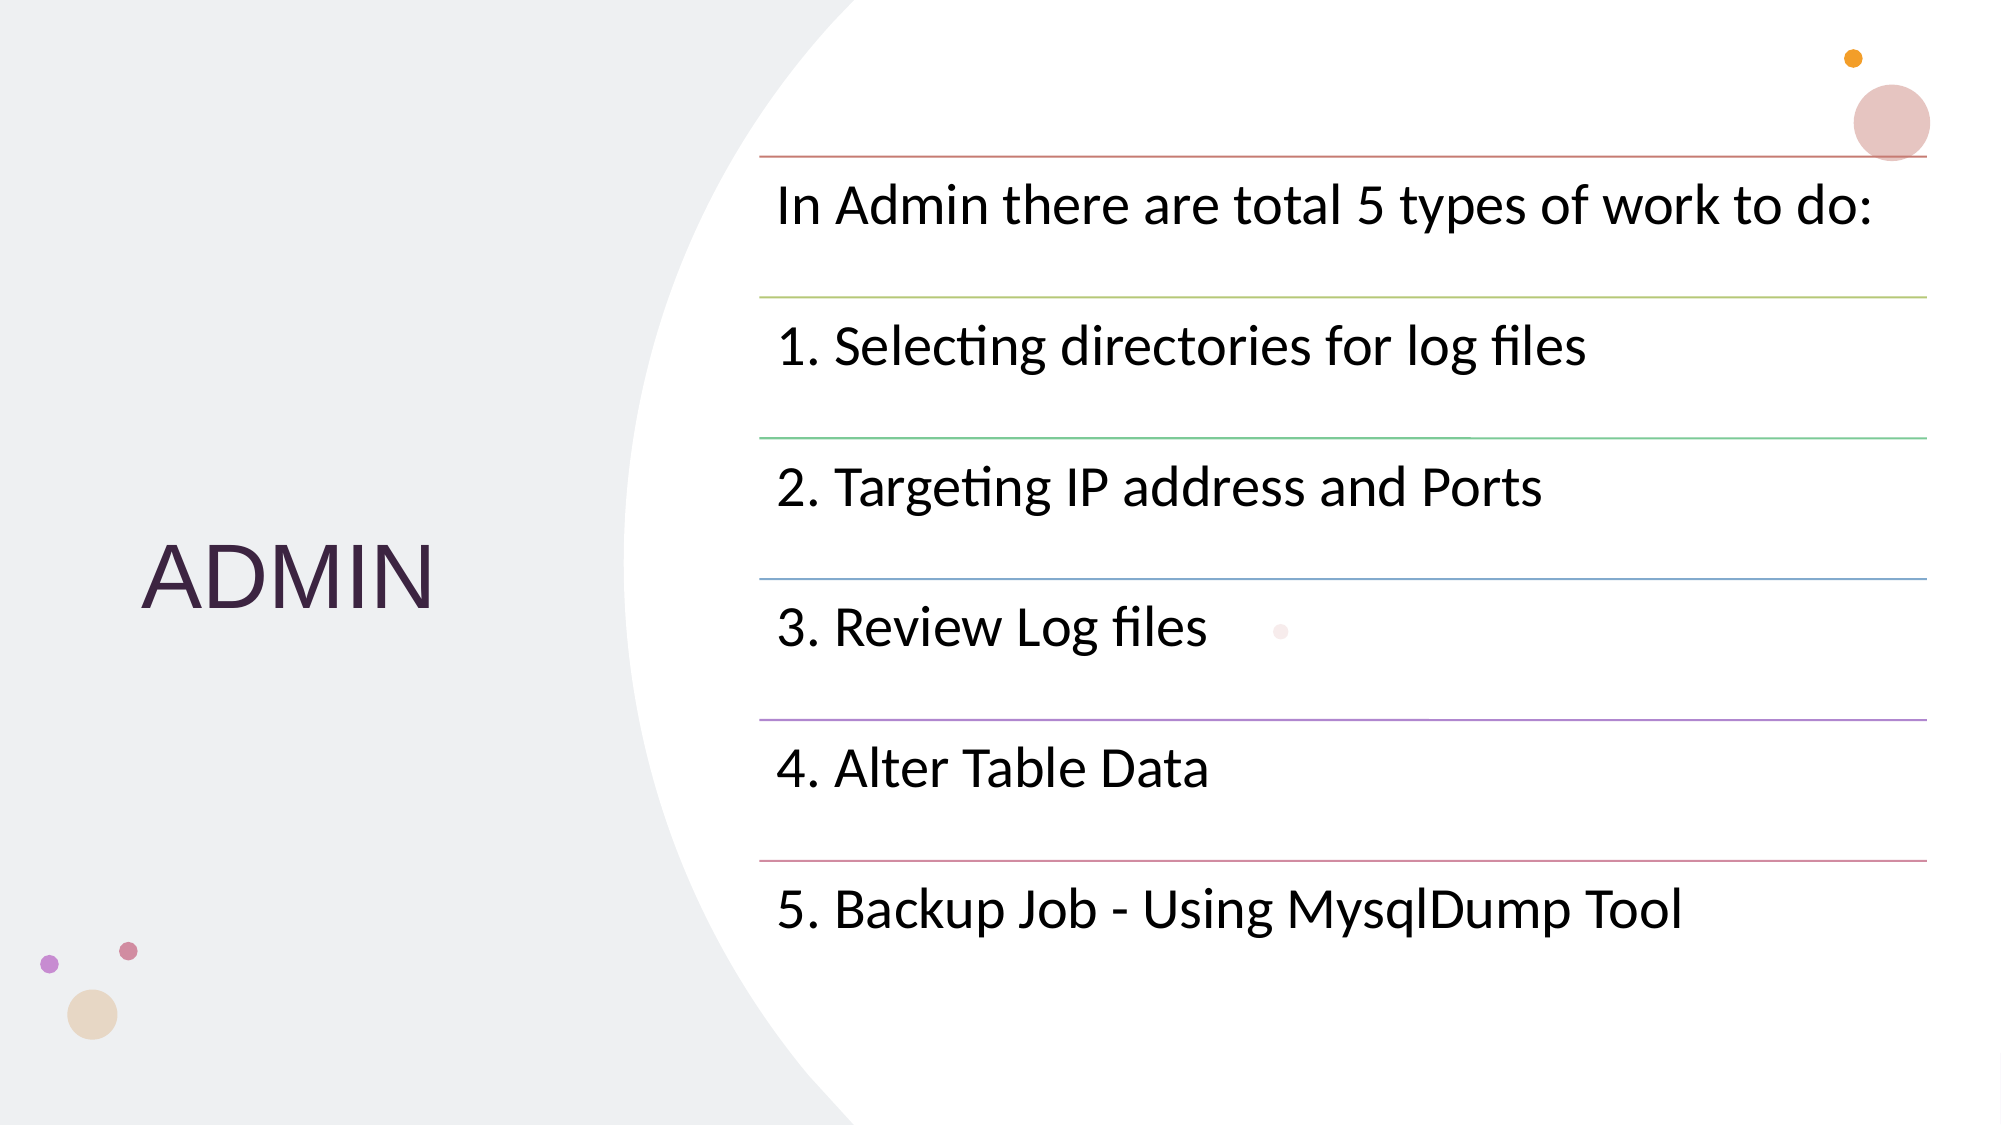

# ADMIN
In Admin there are total 5 types of work to do:
1. Selecting directories for log files
2. Targeting IP address and Ports
3. Review Log files
4. Alter Table Data
5. Backup Job - Using MysqlDump Tool